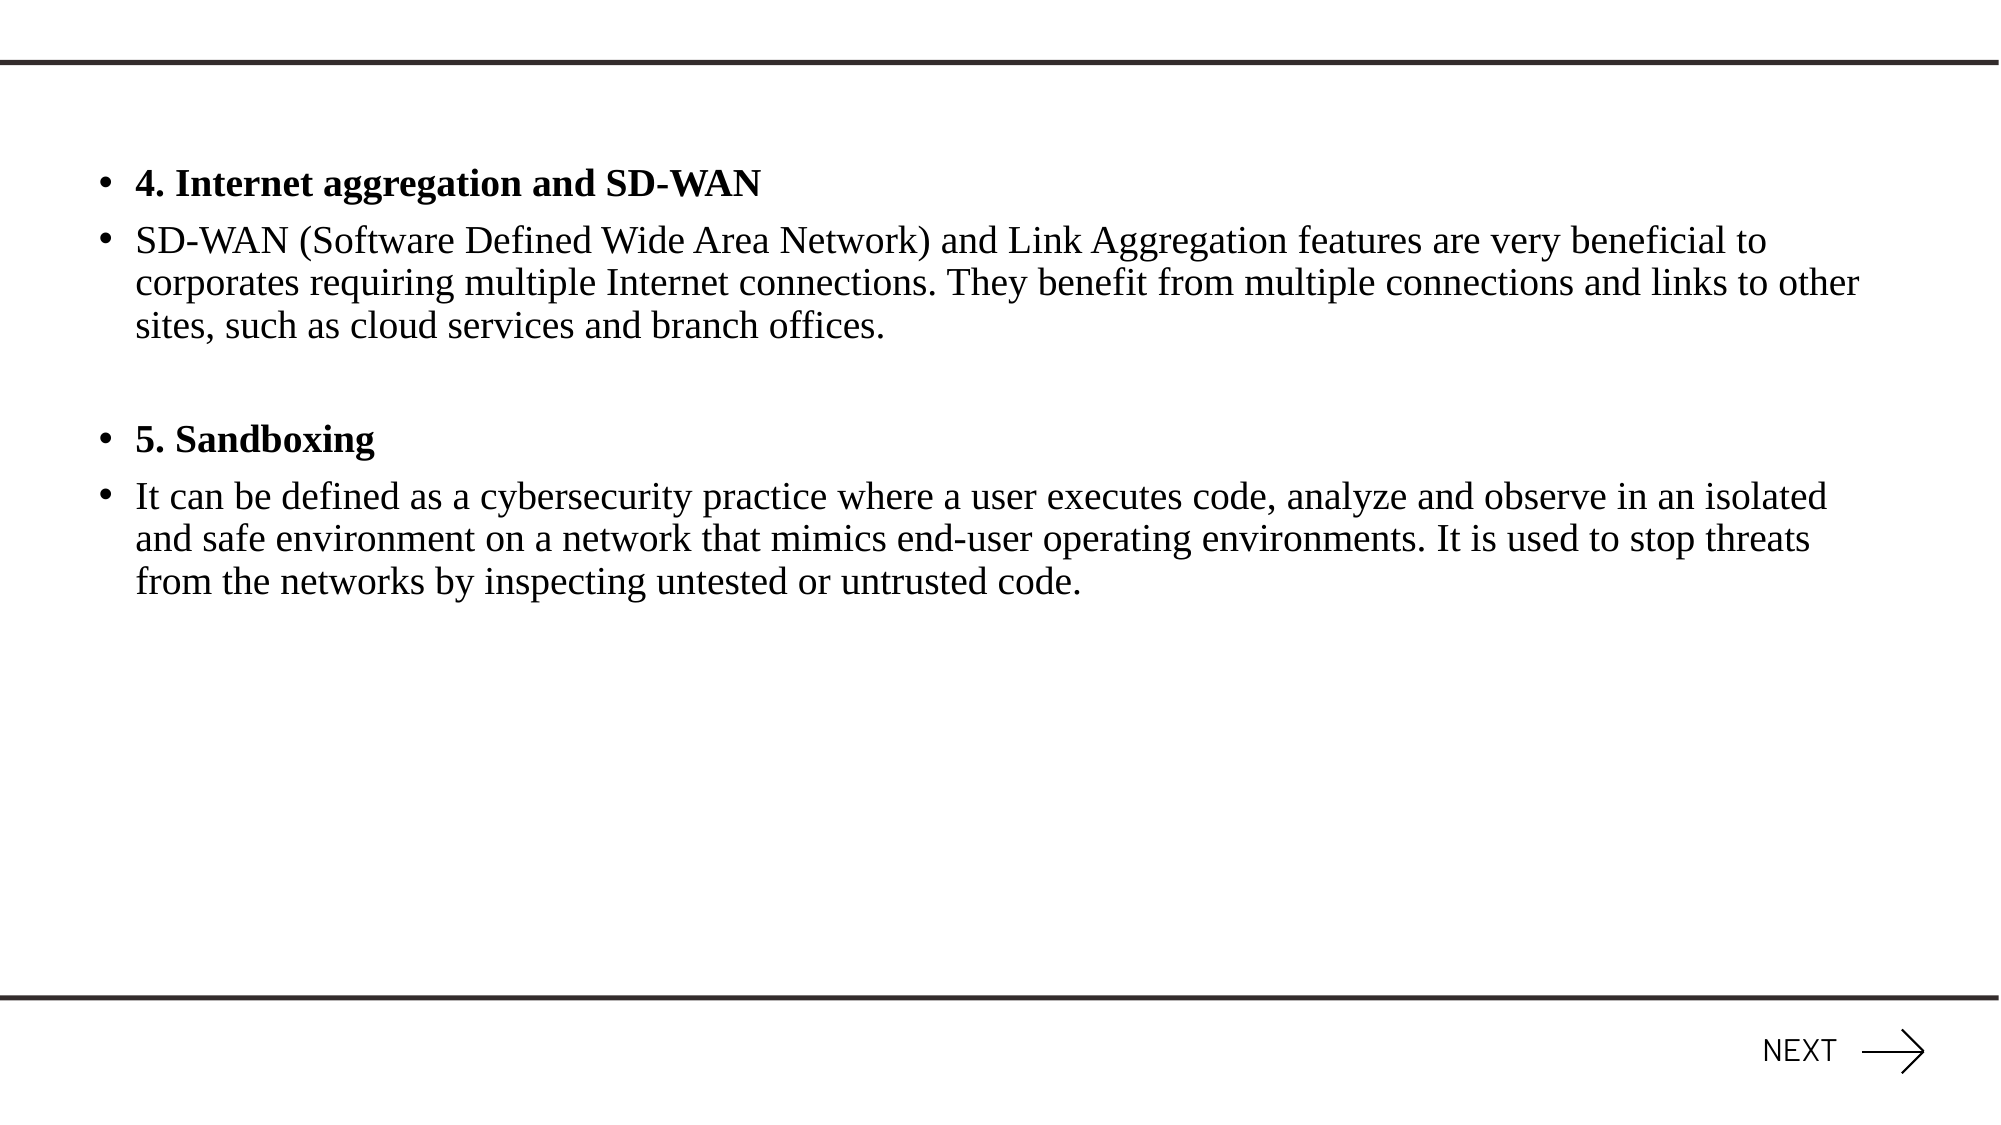

4. Internet aggregation and SD-WAN
SD-WAN (Software Defined Wide Area Network) and Link Aggregation features are very beneficial to corporates requiring multiple Internet connections. They benefit from multiple connections and links to other sites, such as cloud services and branch offices.

5. Sandboxing
It can be defined as a cybersecurity practice where a user executes code, analyze and observe in an isolated and safe environment on a network that mimics end-user operating environments. It is used to stop threats from the networks by inspecting untested or untrusted code.